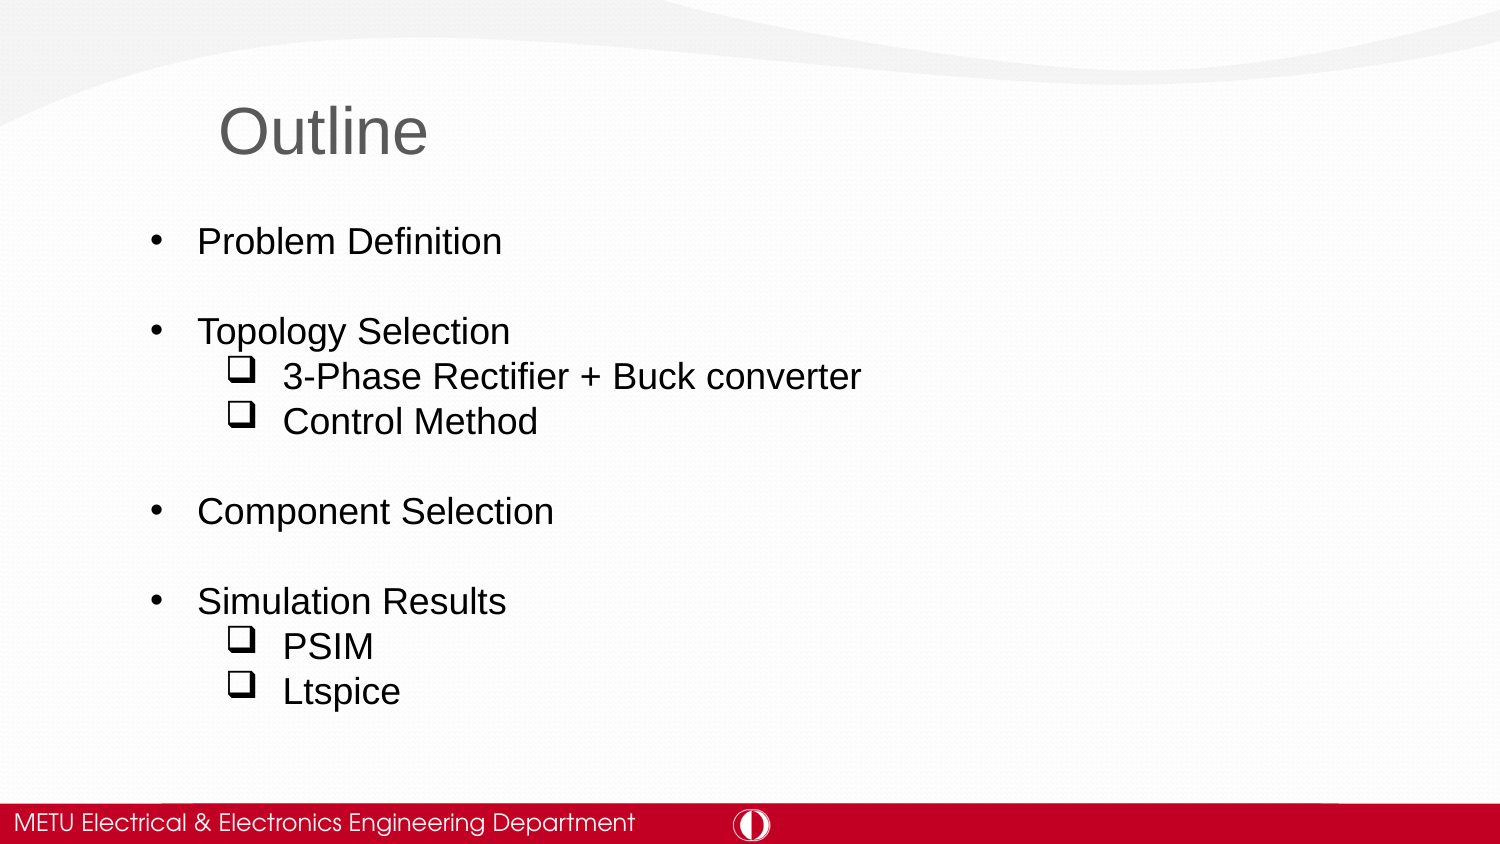

# Outline
Problem Definition

Topology Selection
 3-Phase Rectifier + Buck converter
 Control Method

Component Selection

Simulation Results
 PSIM
 Ltspice

METU Electrical & Electronics Engineering Department
2